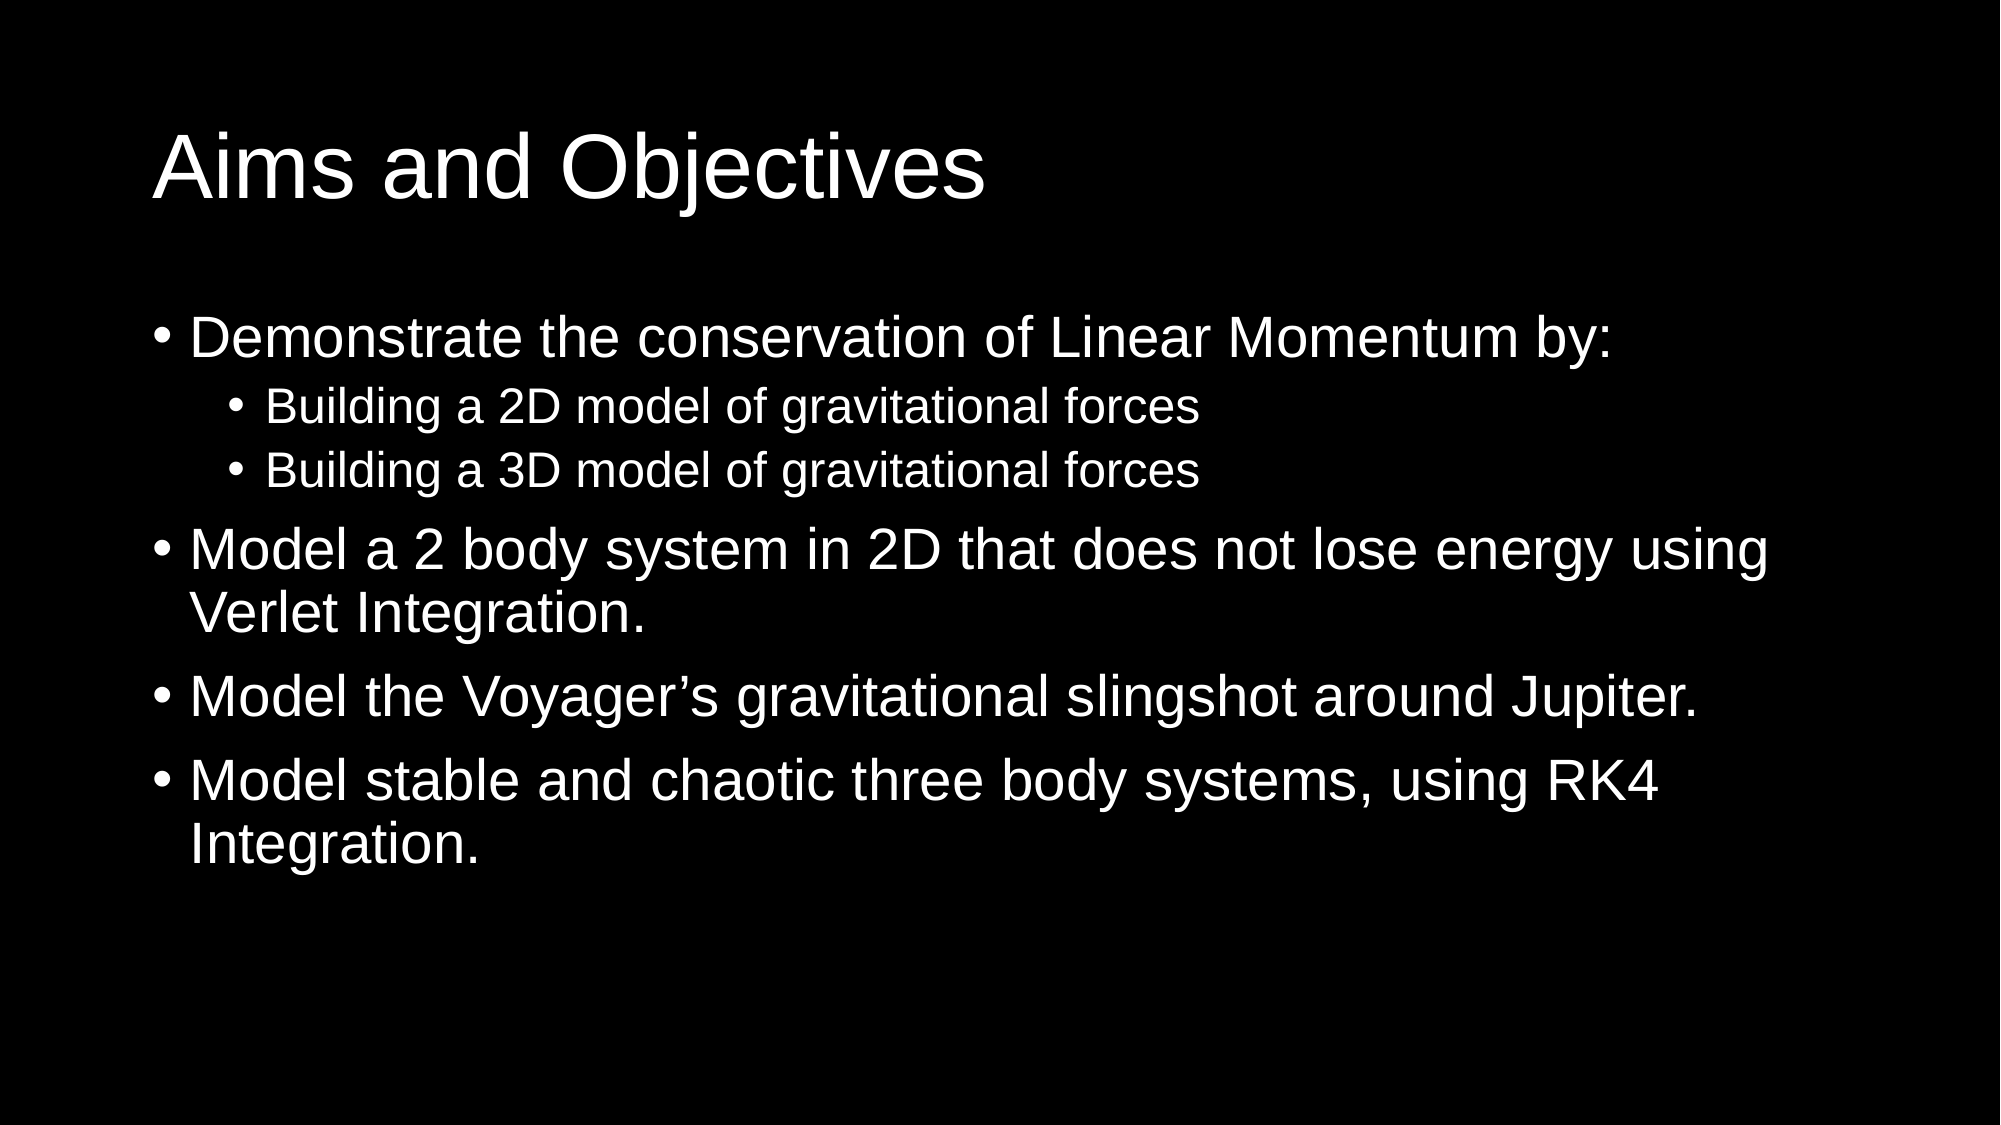

# Aims and Objectives
Demonstrate the conservation of Linear Momentum by:
Building a 2D model of gravitational forces
Building a 3D model of gravitational forces
Model a 2 body system in 2D that does not lose energy using Verlet Integration.
Model the Voyager’s gravitational slingshot around Jupiter.
Model stable and chaotic three body systems, using RK4 Integration.